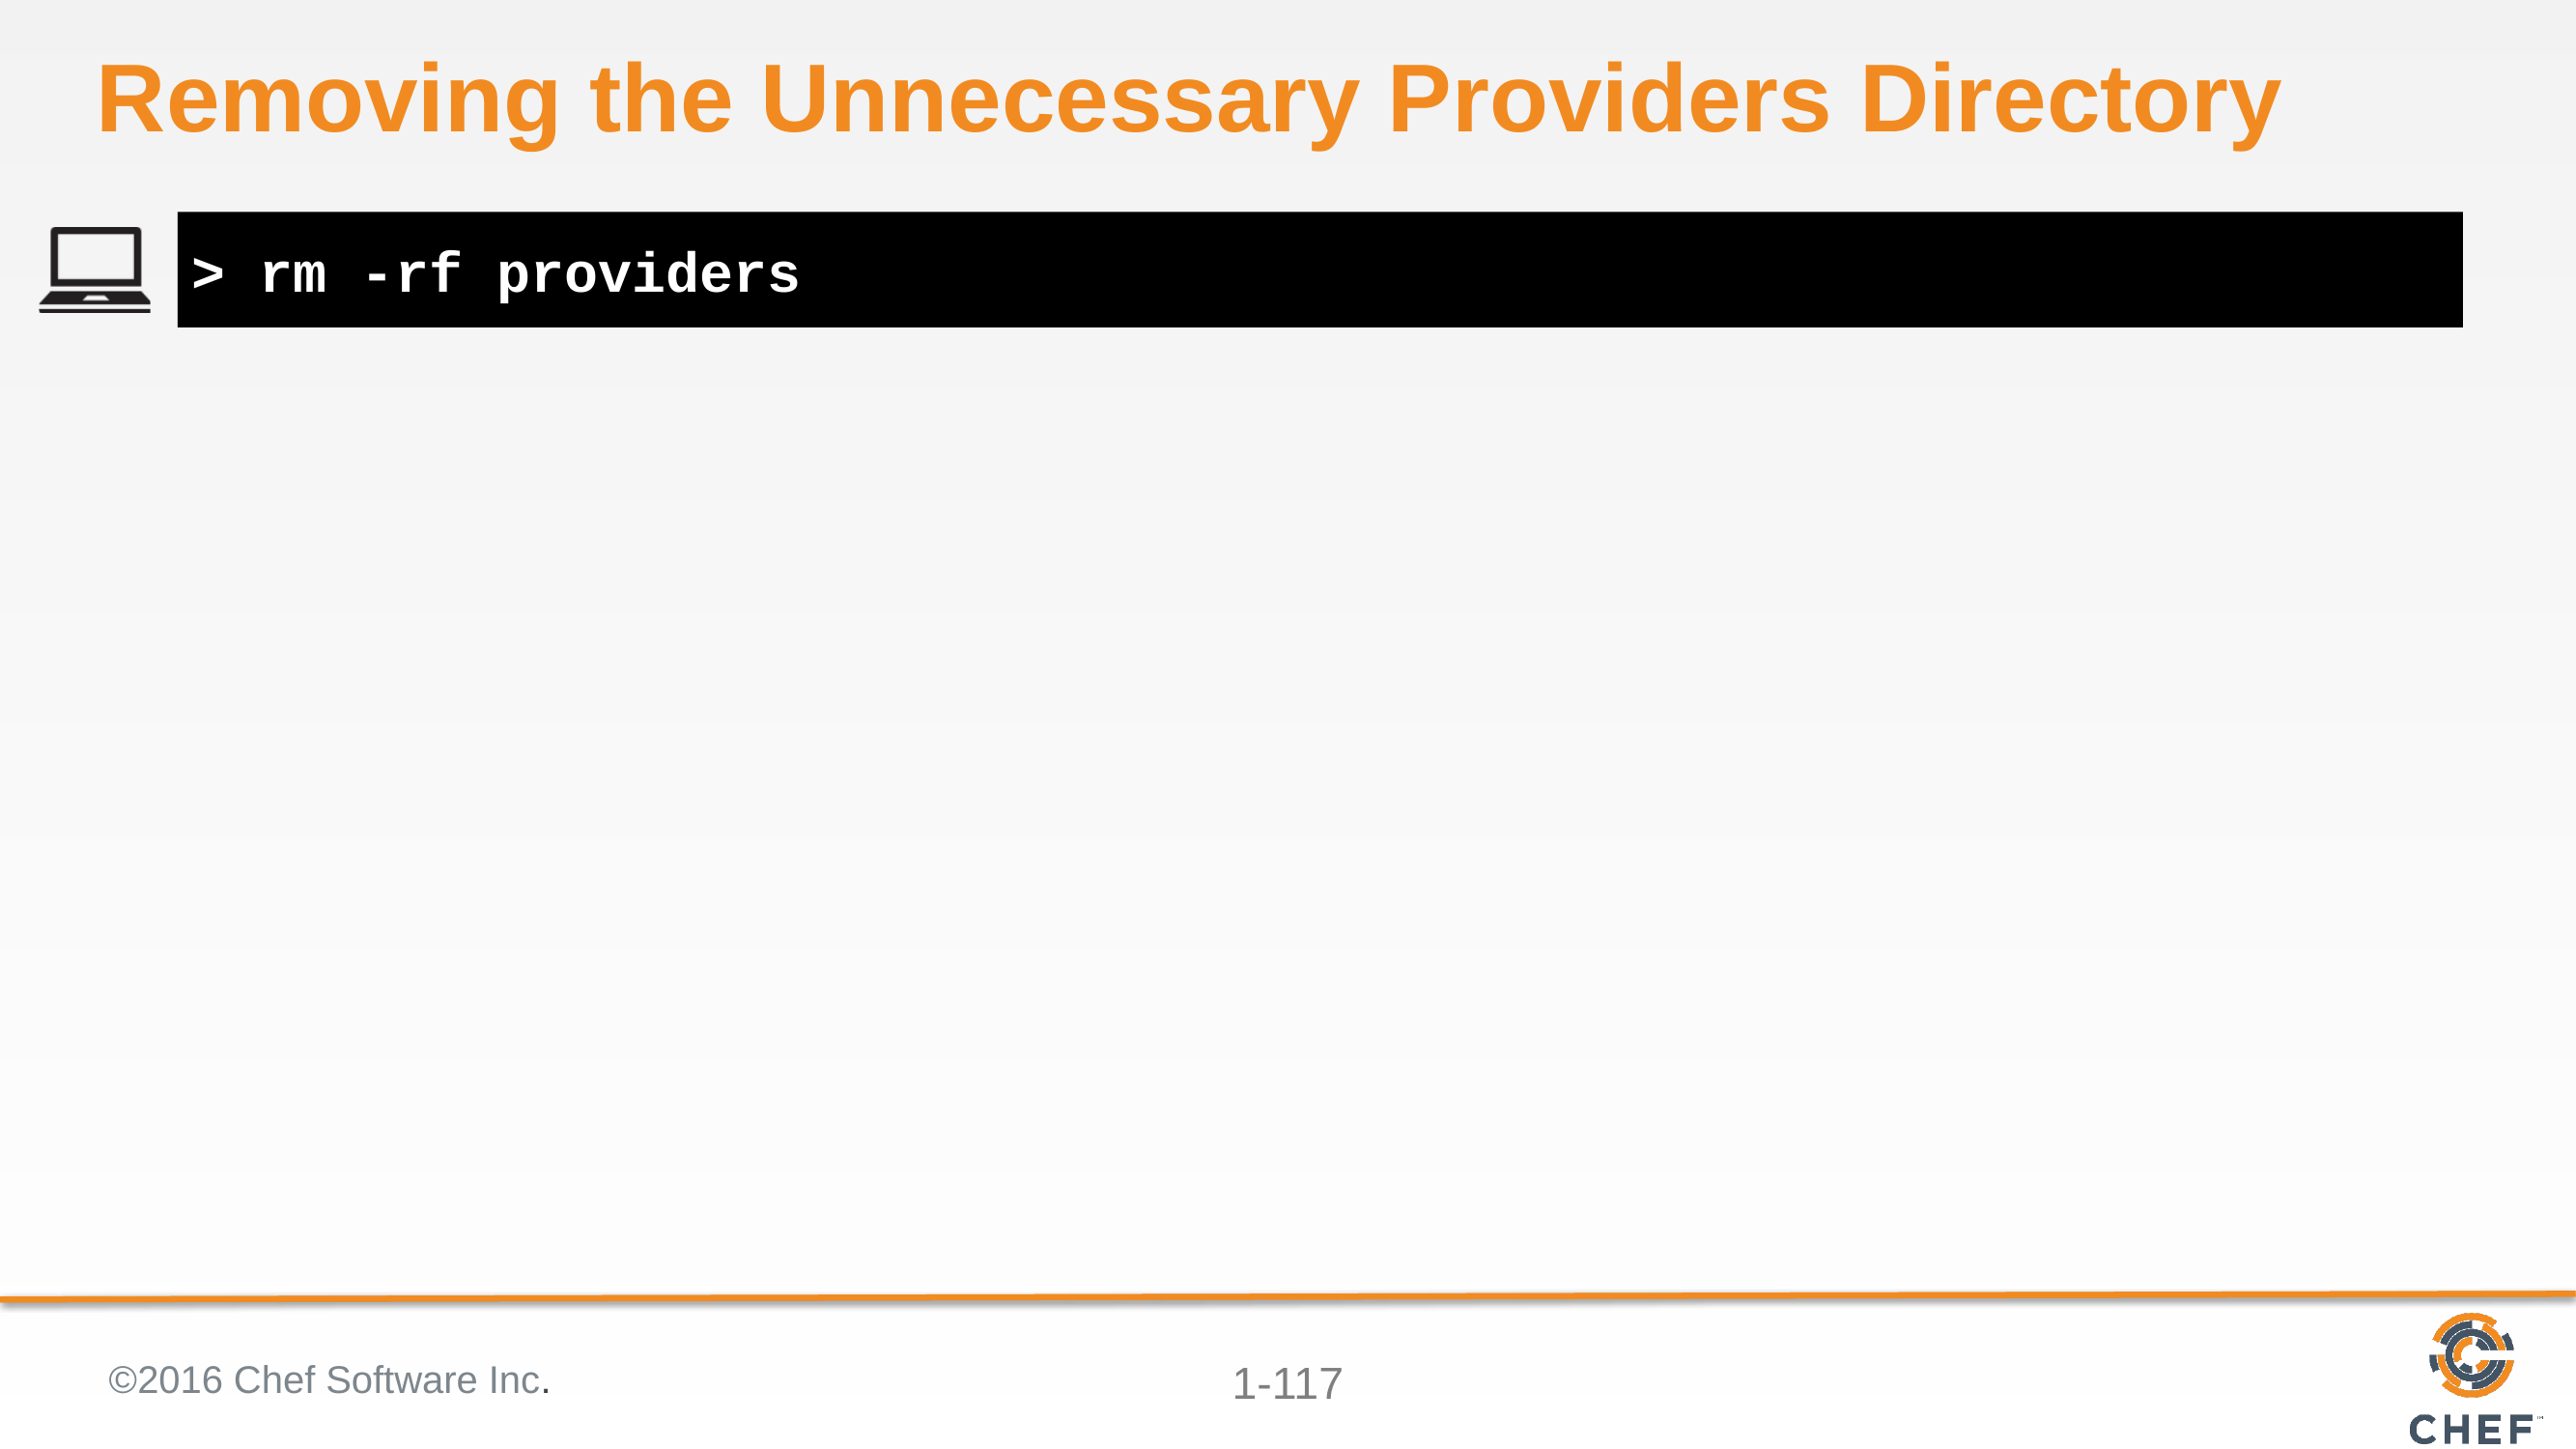

# Removing the Unnecessary Providers Directory
> rm -rf providers